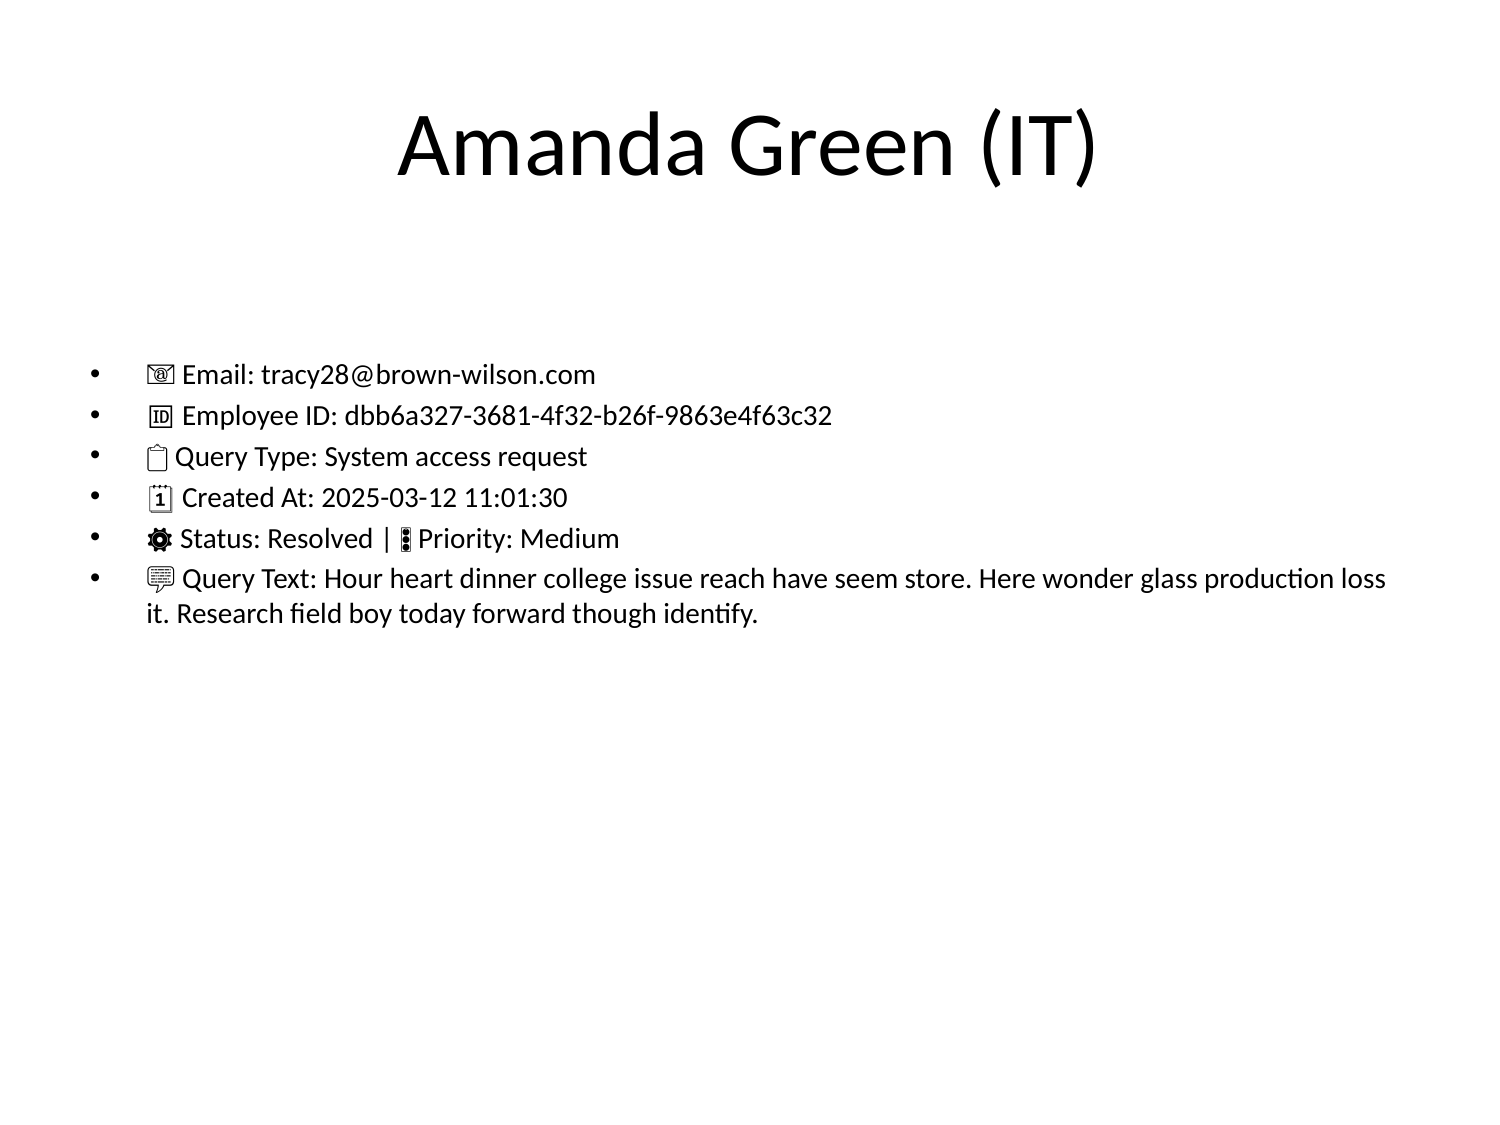

# Amanda Green (IT)

📧 Email: tracy28@brown-wilson.com
🆔 Employee ID: dbb6a327-3681-4f32-b26f-9863e4f63c32
📋 Query Type: System access request
🗓 Created At: 2025-03-12 11:01:30
⚙ Status: Resolved | 🚦 Priority: Medium
💬 Query Text: Hour heart dinner college issue reach have seem store. Here wonder glass production loss it. Research field boy today forward though identify.